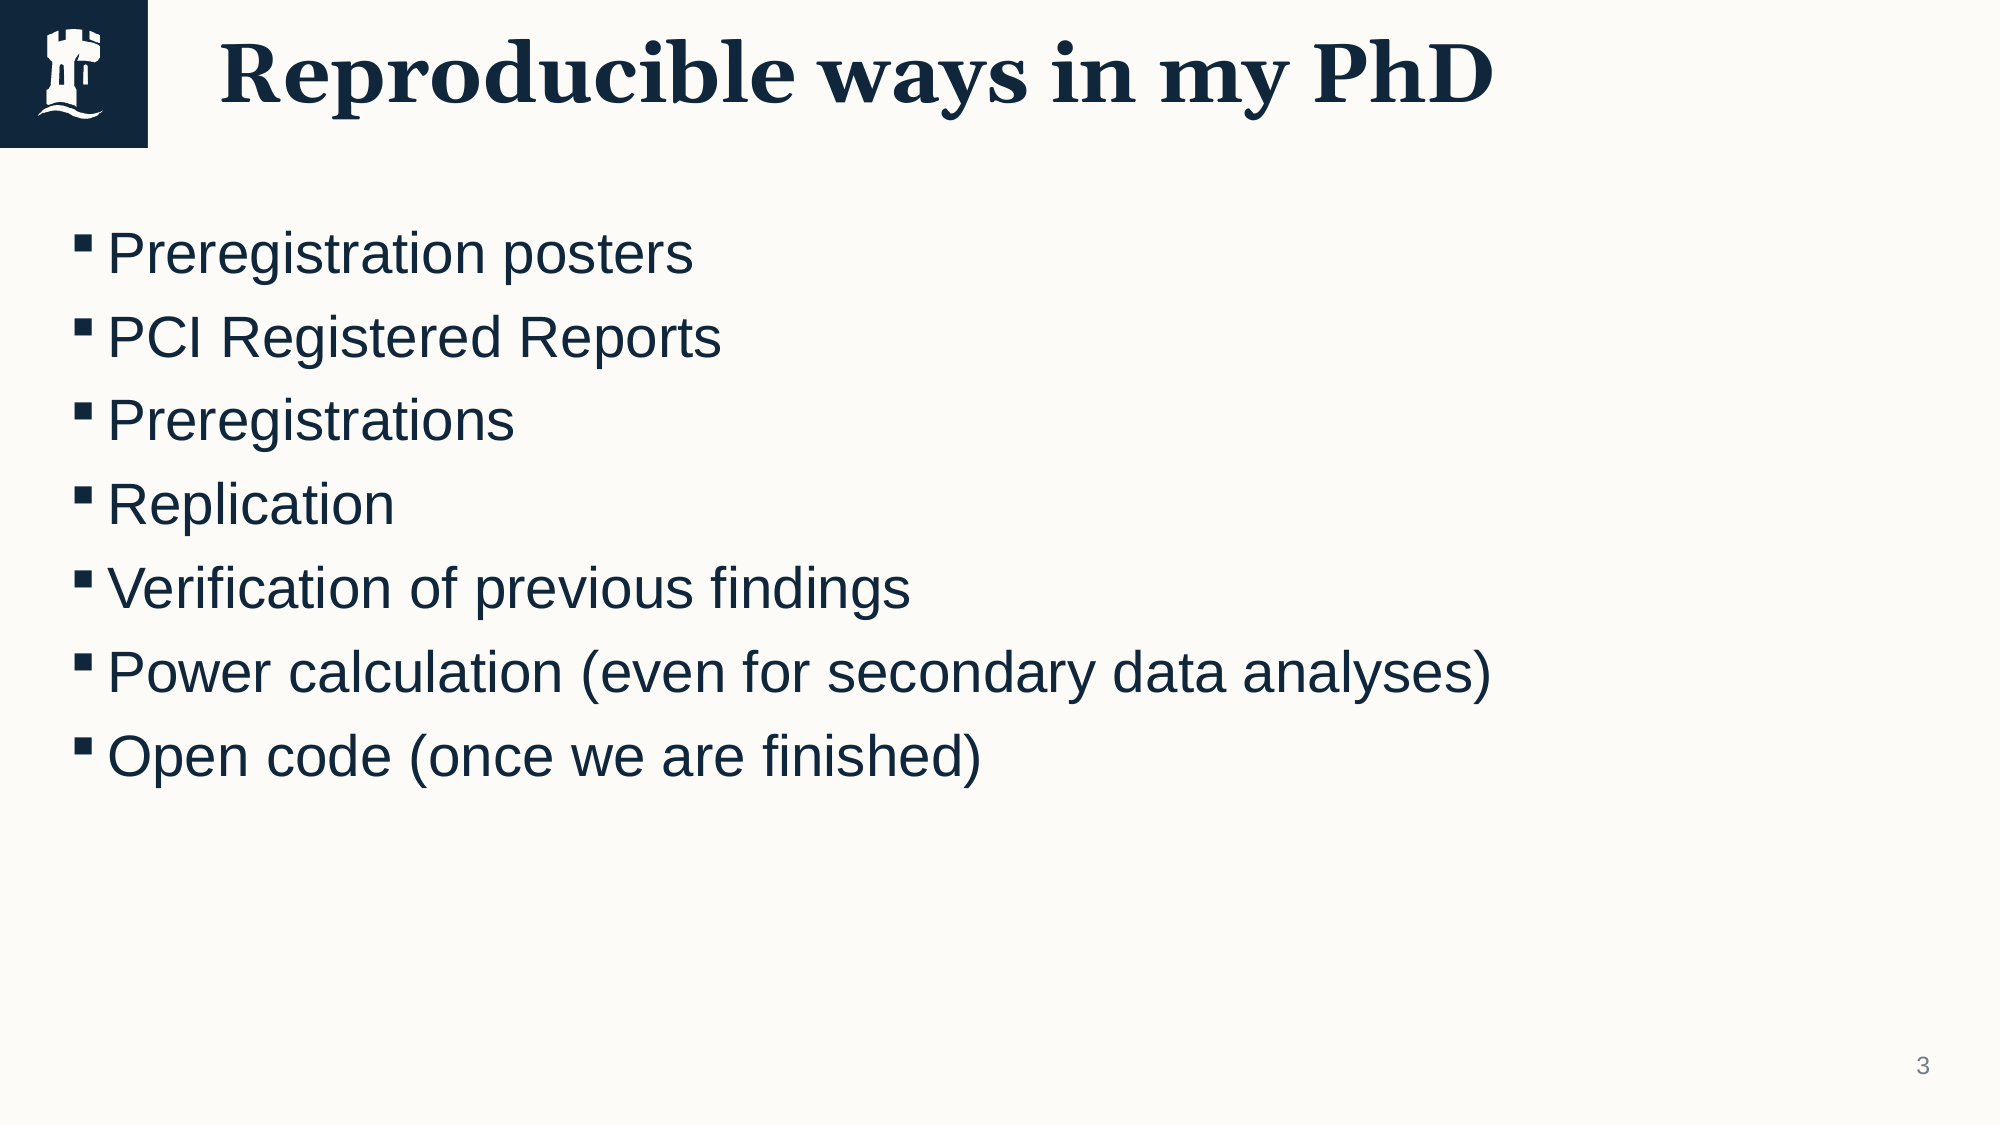

# Reproducible ways in my PhD
Preregistration posters
PCI Registered Reports
Preregistrations
Replication
Verification of previous findings
Power calculation (even for secondary data analyses)
Open code (once we are finished)

3